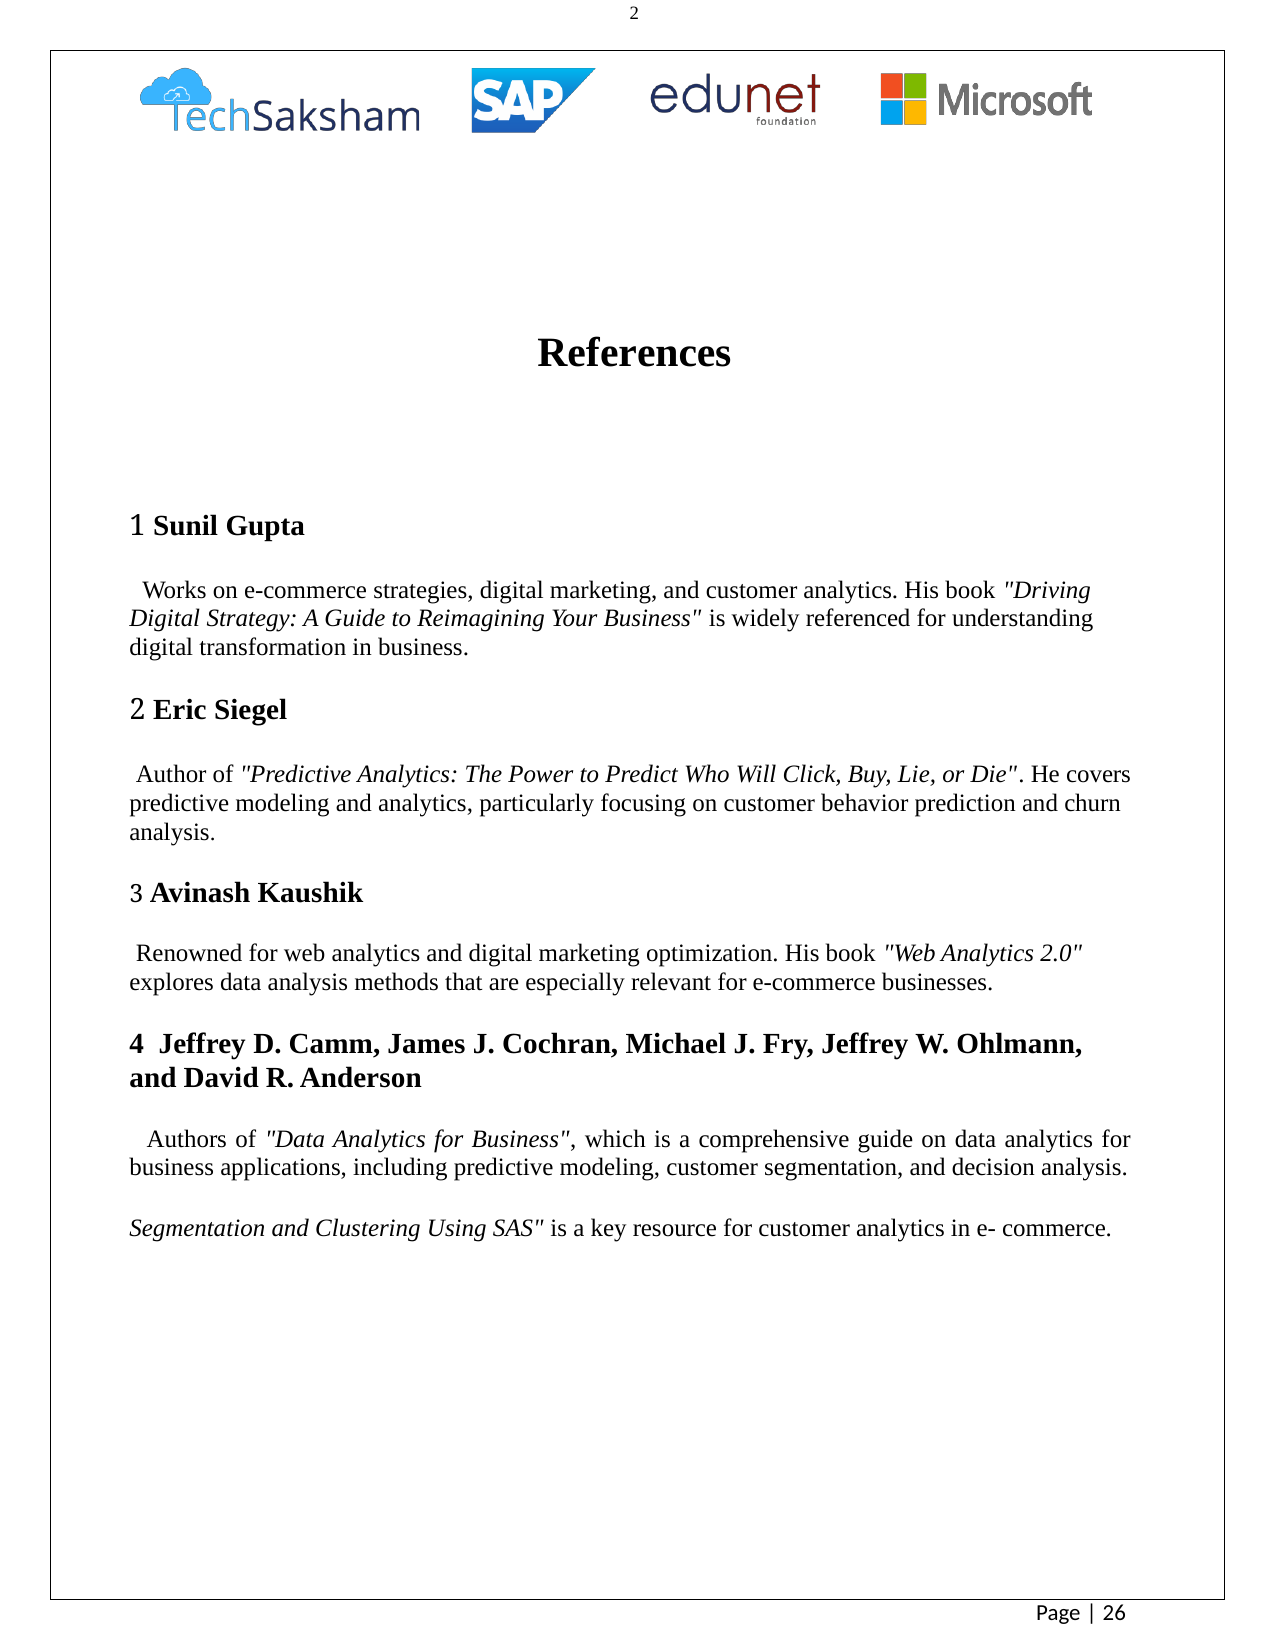

2

References
1 Sunil Gupta

  Works on e-commerce strategies, digital marketing, and customer analytics. His book "Driving Digital Strategy: A Guide to Reimagining Your Business" is widely referenced for understanding digital transformation in business.

2 Eric Siegel

 Author of "Predictive Analytics: The Power to Predict Who Will Click, Buy, Lie, or Die". He covers predictive modeling and analytics, particularly focusing on customer behavior prediction and churn analysis.

3 Avinash Kaushik

 Renowned for web analytics and digital marketing optimization. His book "Web Analytics 2.0"
explores data analysis methods that are especially relevant for e-commerce businesses.

4  Jeffrey D. Camm, James J. Cochran, Michael J. Fry, Jeffrey W. Ohlmann, and David R. Anderson

  Authors of "Data Analytics for Business", which is a comprehensive guide on data analytics for business applications, including predictive modeling, customer segmentation, and decision analysis.

Segmentation and Clustering Using SAS" is a key resource for customer analytics in e- commerce.
Page | 26